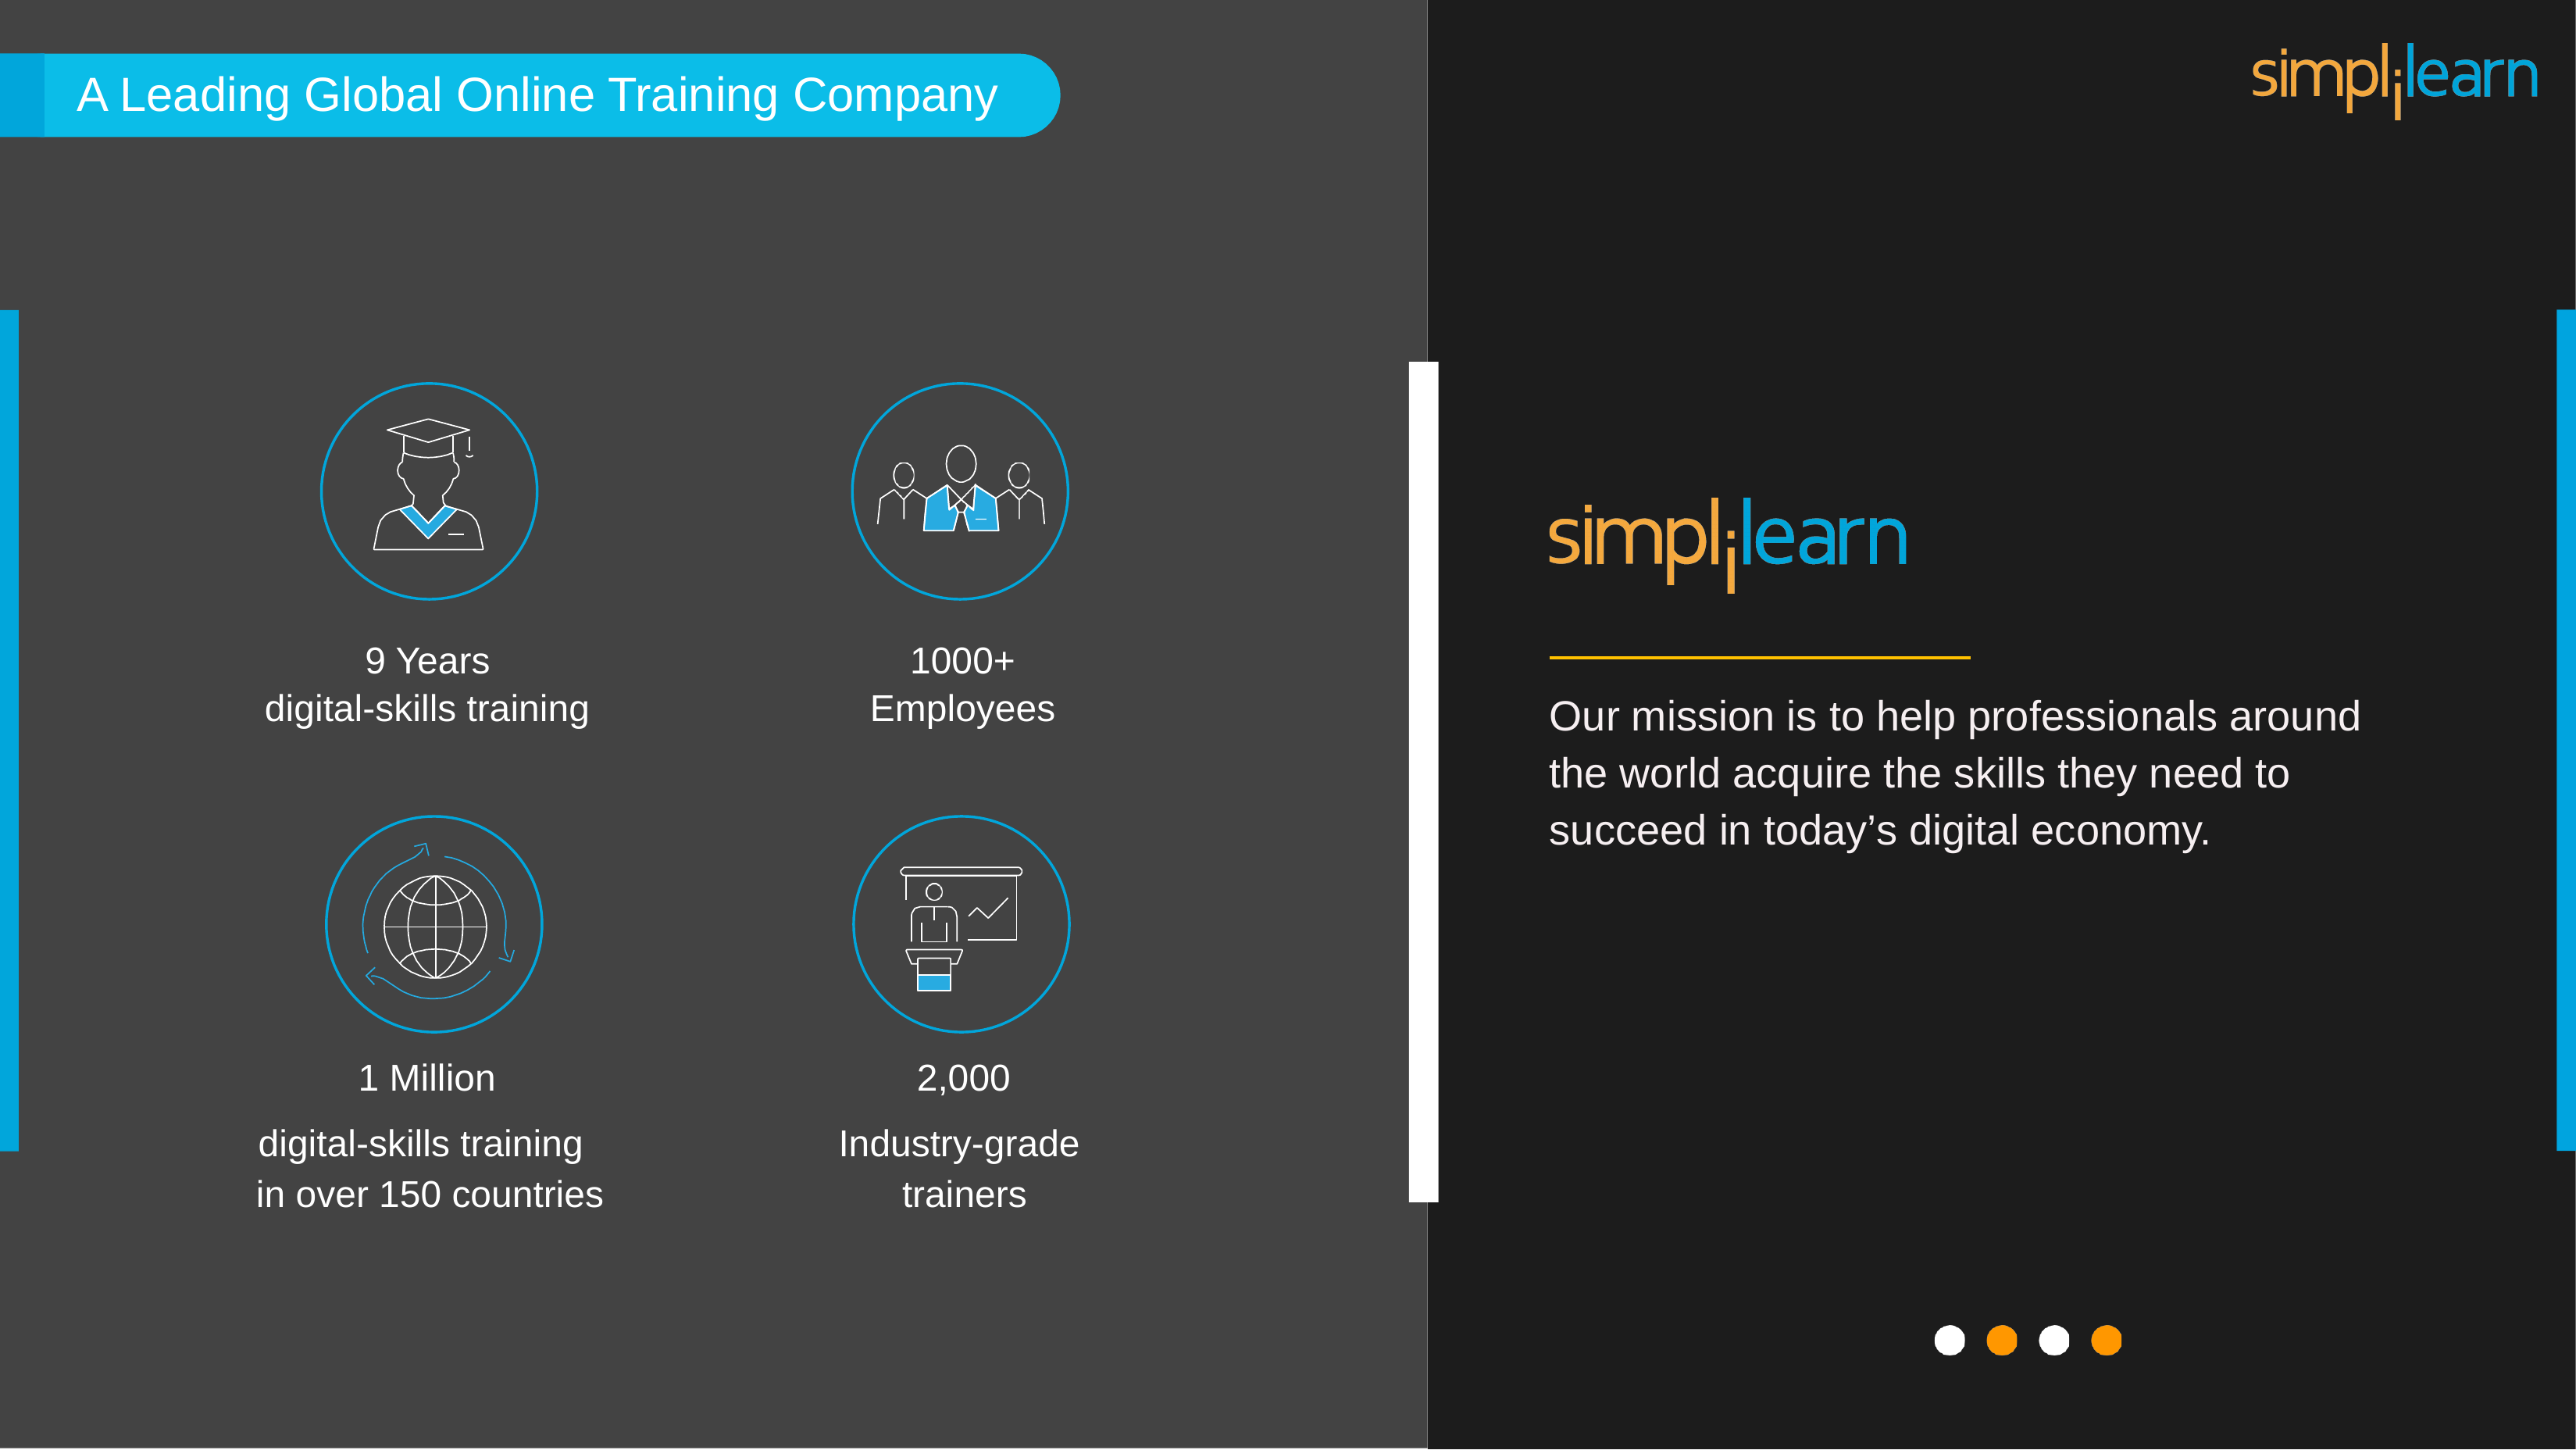

A Leading Global Online Training Company

9 Years
digital-skills training
1000+
Employees

Our mission is to help professionals around  the world acquire the skills they need to  succeed in today’s digital economy.

1 Million
digital-skills training  in over 150 countries
2,000
Industry-grade  trainers